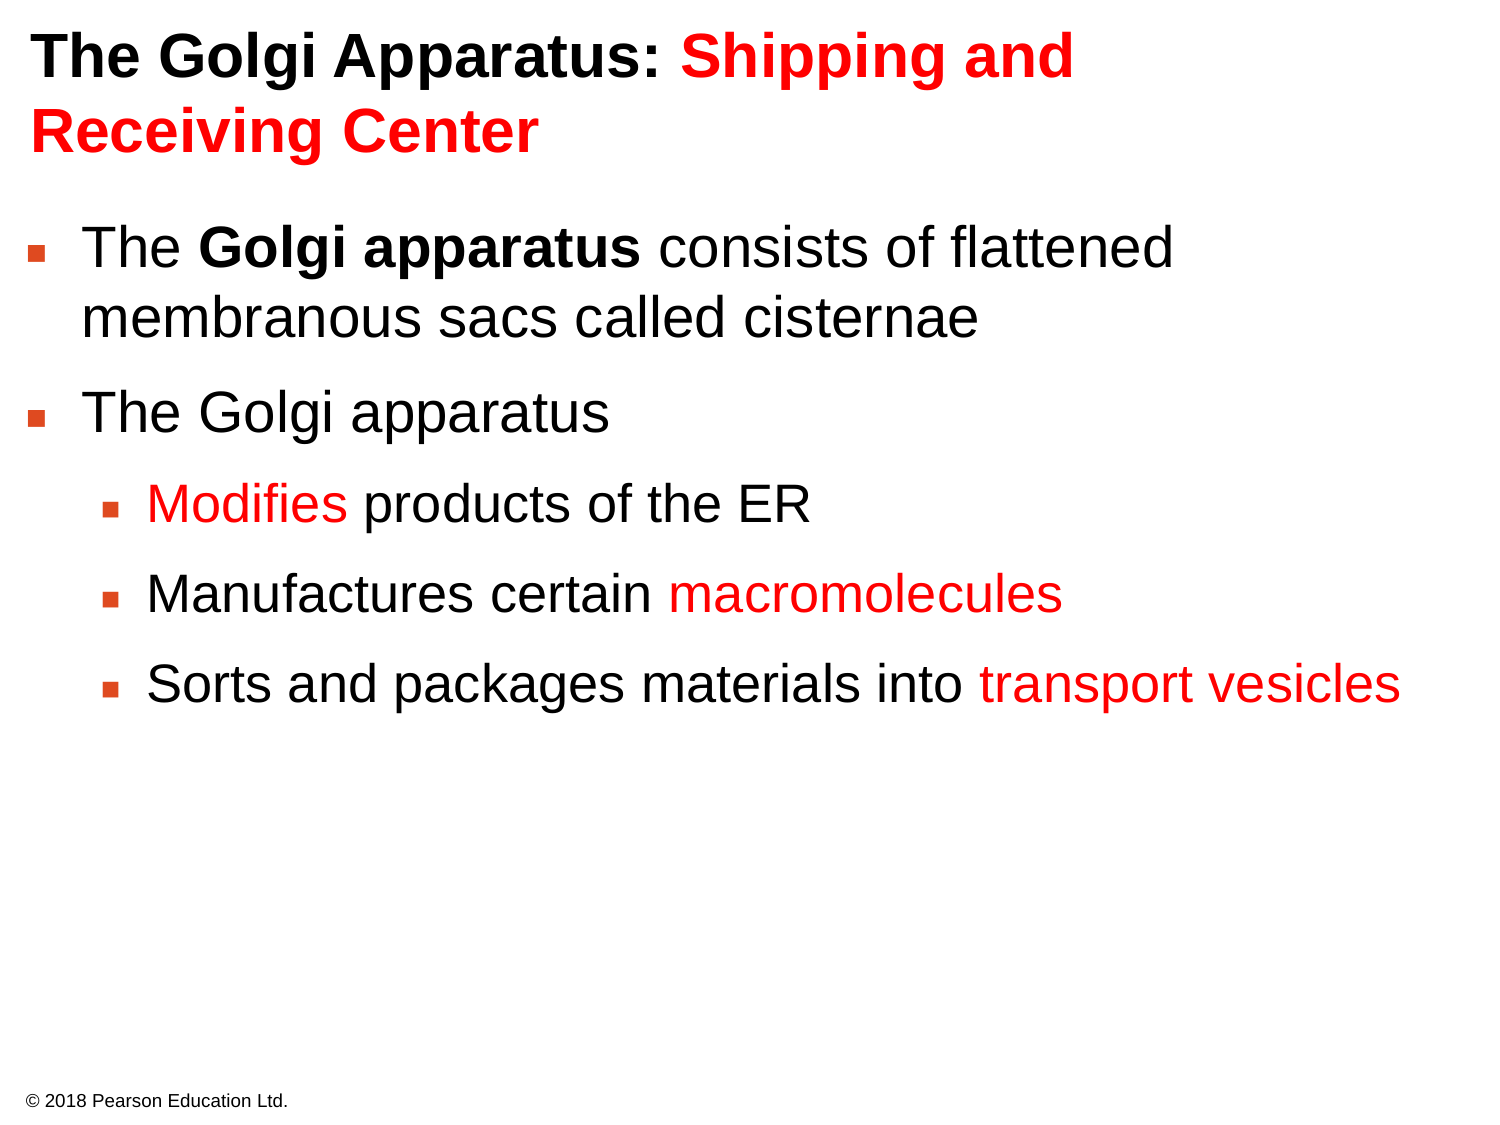

# The Golgi Apparatus: Shipping and Receiving Center
The Golgi apparatus consists of flattened membranous sacs called cisternae
The Golgi apparatus
Modifies products of the ER
Manufactures certain macromolecules
Sorts and packages materials into transport vesicles
© 2018 Pearson Education Ltd.